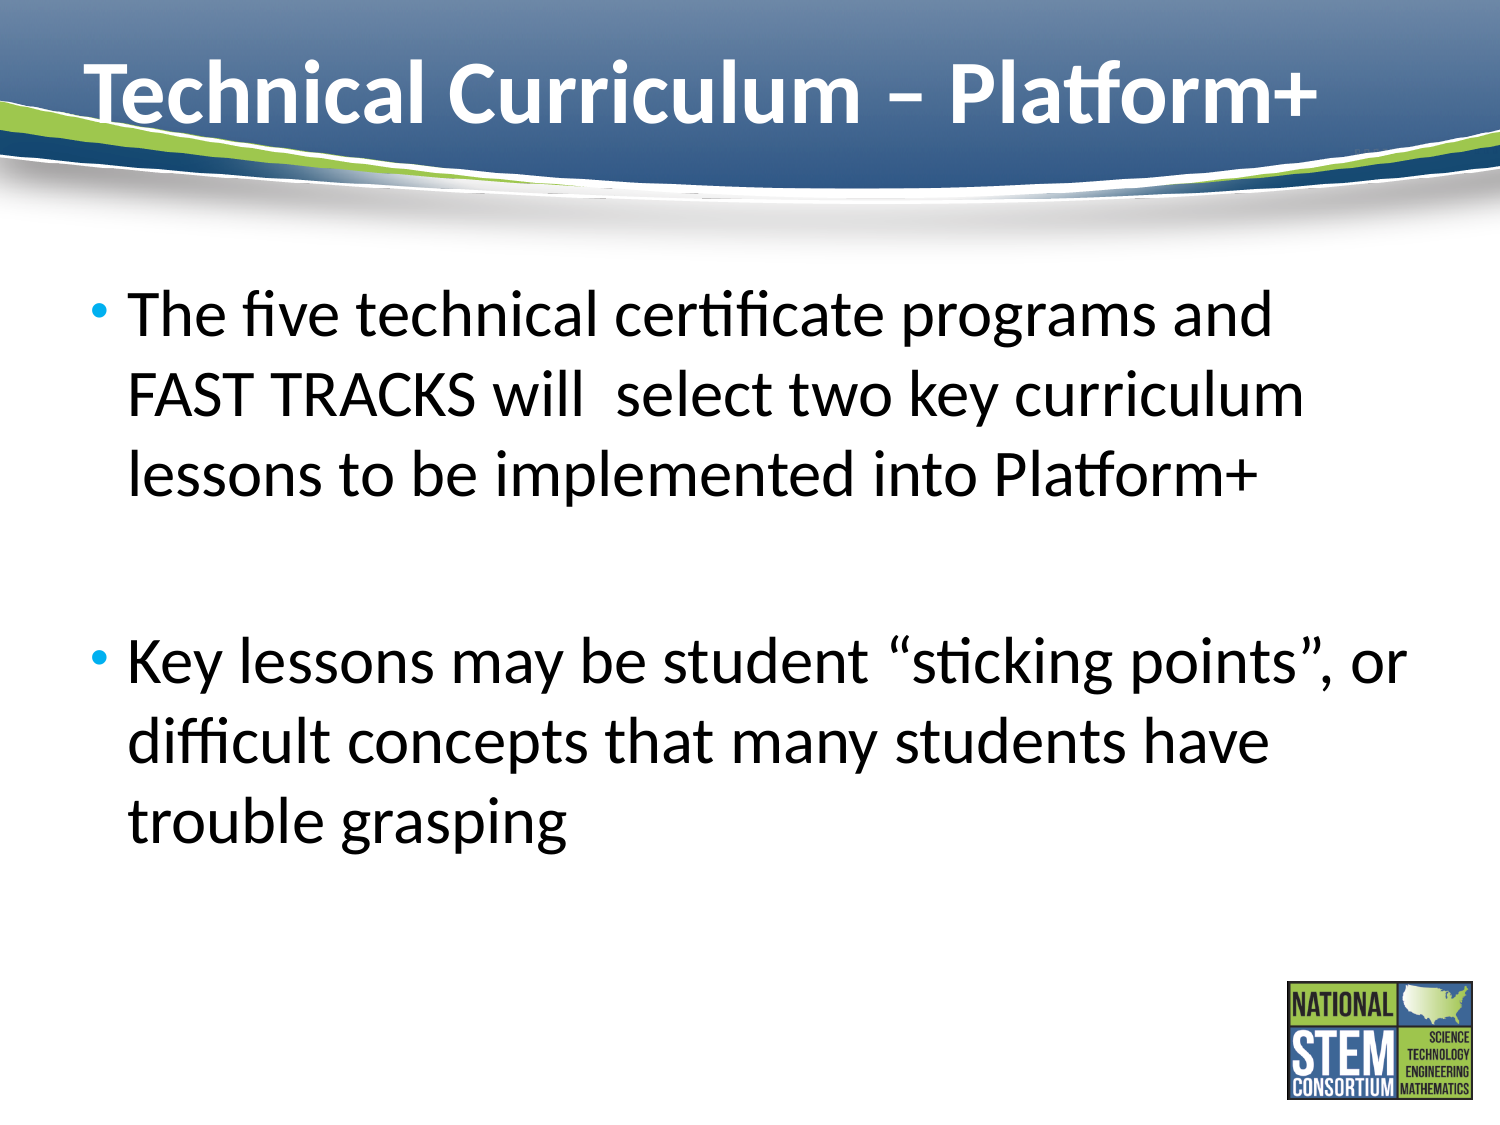

# Technical Curriculum – Platform+
The five technical certificate programs and FAST TRACKS will  select two key curriculum lessons to be implemented into Platform+

Key lessons may be student “sticking points”, or difficult concepts that many students have trouble grasping